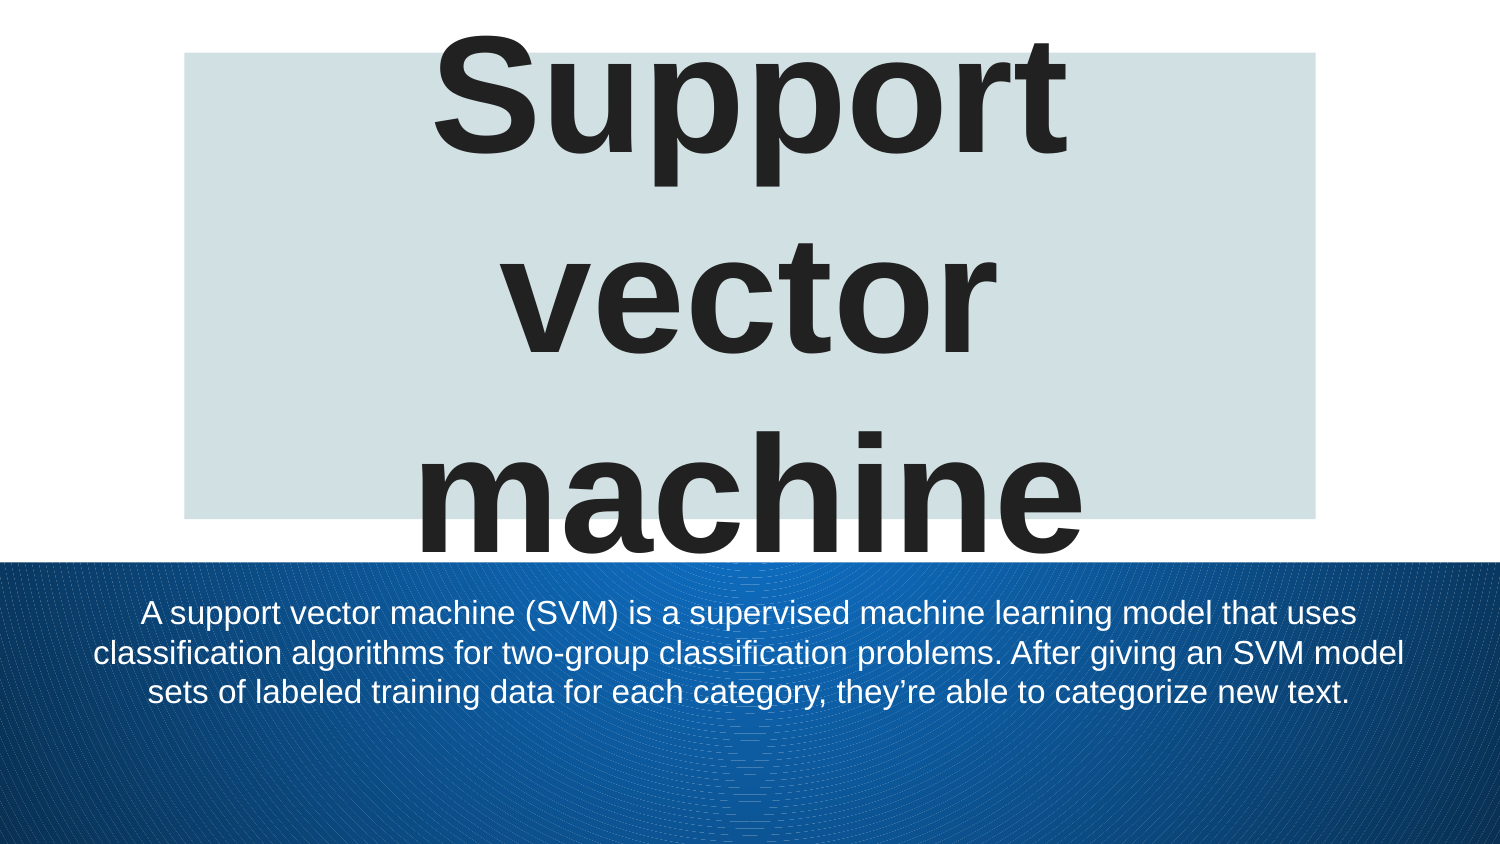

# Support vector machine
A support vector machine (SVM) is a supervised machine learning model that uses classification algorithms for two-group classification problems. After giving an SVM model sets of labeled training data for each category, they’re able to categorize new text.